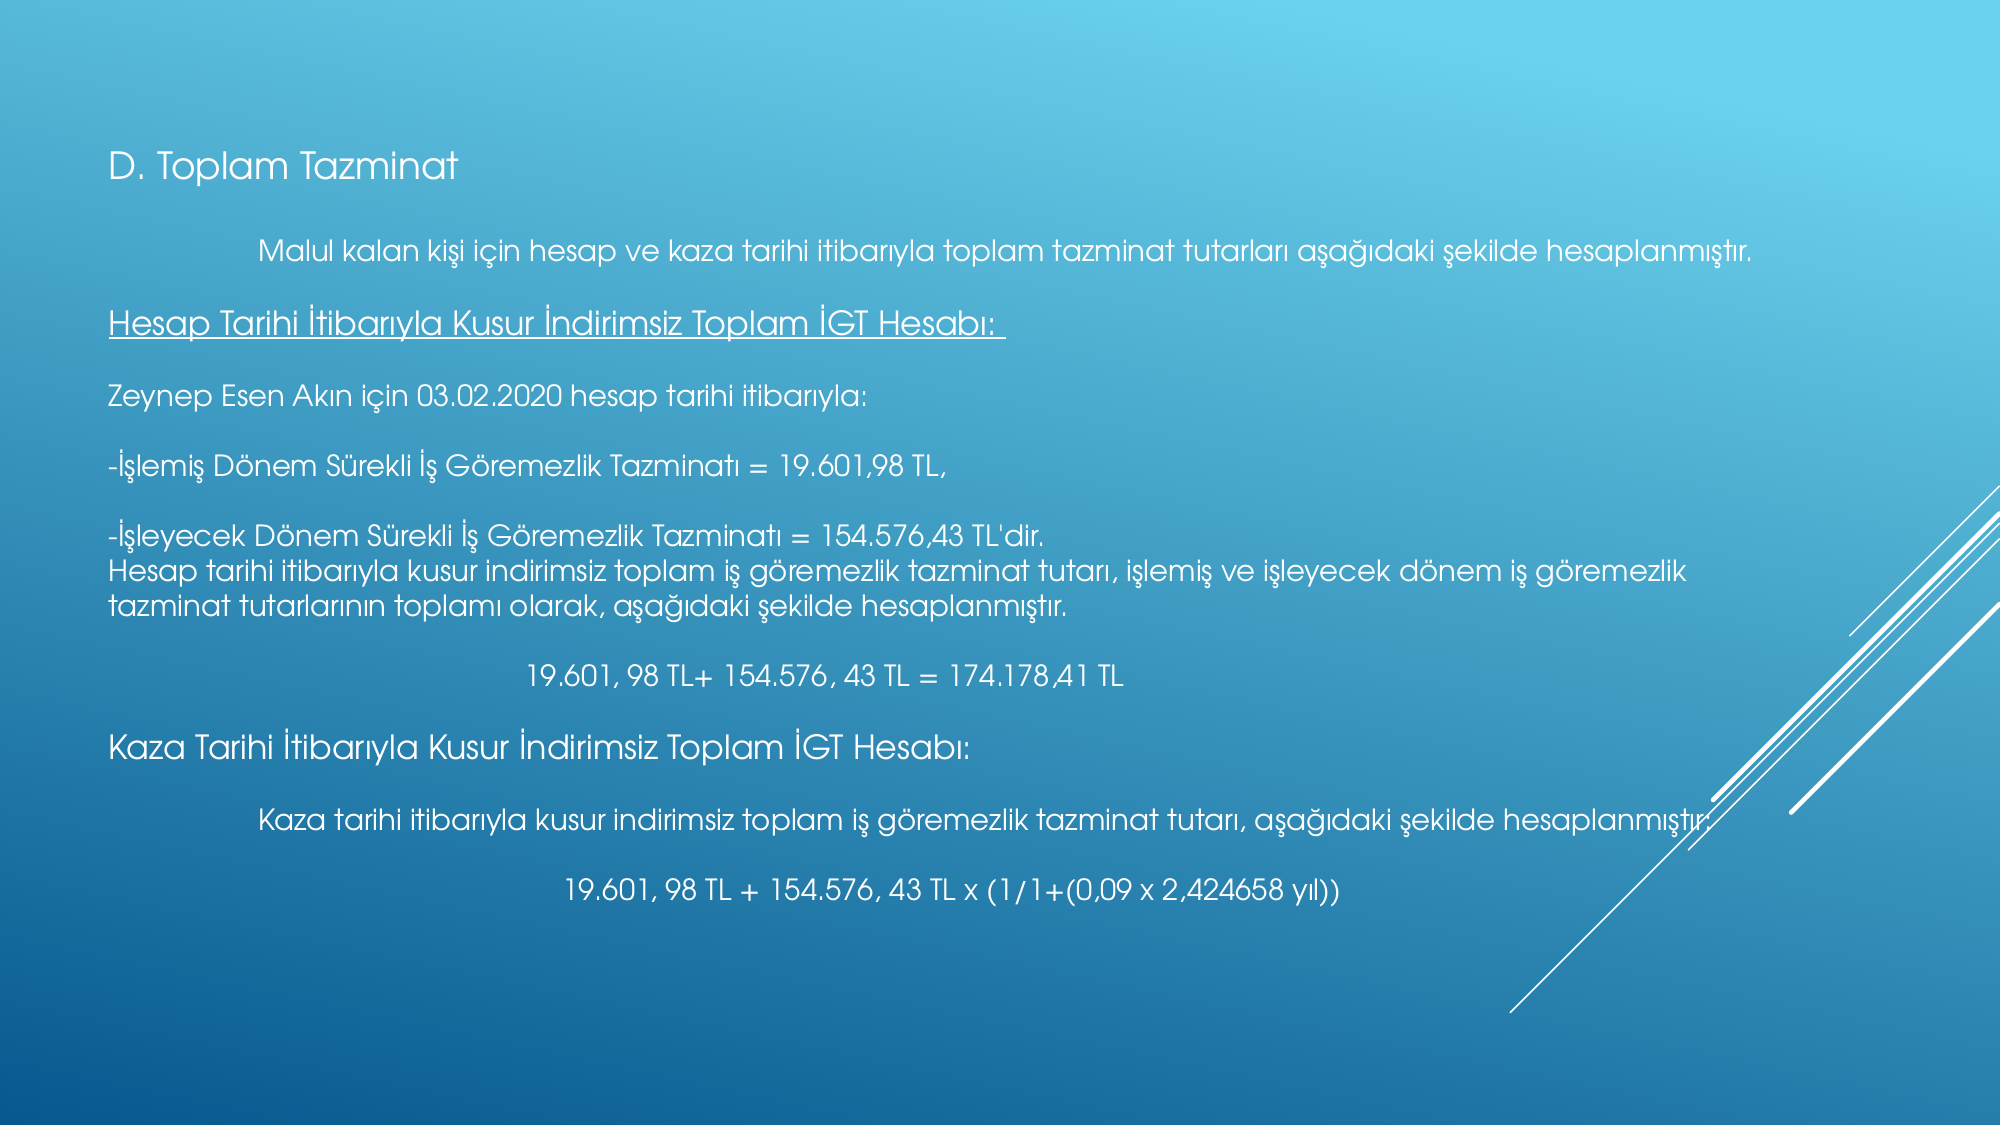

D. Toplam Tazminat
	Malul kalan kişi için hesap ve kaza tarihi itibarıyla toplam tazminat tutarları aşağıdaki şekilde hesaplanmıştır.
Hesap Tarihi İtibarıyla Kusur İndirimsiz Toplam İGT Hesabı:
Zeynep Esen Akın için 03.02.2020 hesap tarihi itibarıyla:
-İşlemiş Dönem Sürekli İş Göremezlik Tazminatı = 19.601,98 TL,
-İşleyecek Dönem Sürekli İş Göremezlik Tazminatı = 154.576,43 TL'dir.
Hesap tarihi itibarıyla kusur indirimsiz toplam iş göremezlik tazminat tutarı, işlemiş ve işleyecek dönem iş göremezlik tazminat tutarlarının toplamı olarak, aşağıdaki şekilde hesaplanmıştır.
                                                    19.601, 98 TL+ 154.576, 43 TL = 174.178,41 TL

Kaza Tarihi İtibarıyla Kusur İndirimsiz Toplam İGT Hesabı:
	Kaza tarihi itibarıyla kusur indirimsiz toplam iş göremezlik tazminat tutarı, aşağıdaki şekilde hesaplanmıştır:

	                                      19.601, 98 TL + 154.576, 43 TL x (1/1+(0,09 x 2,424658 yıl))